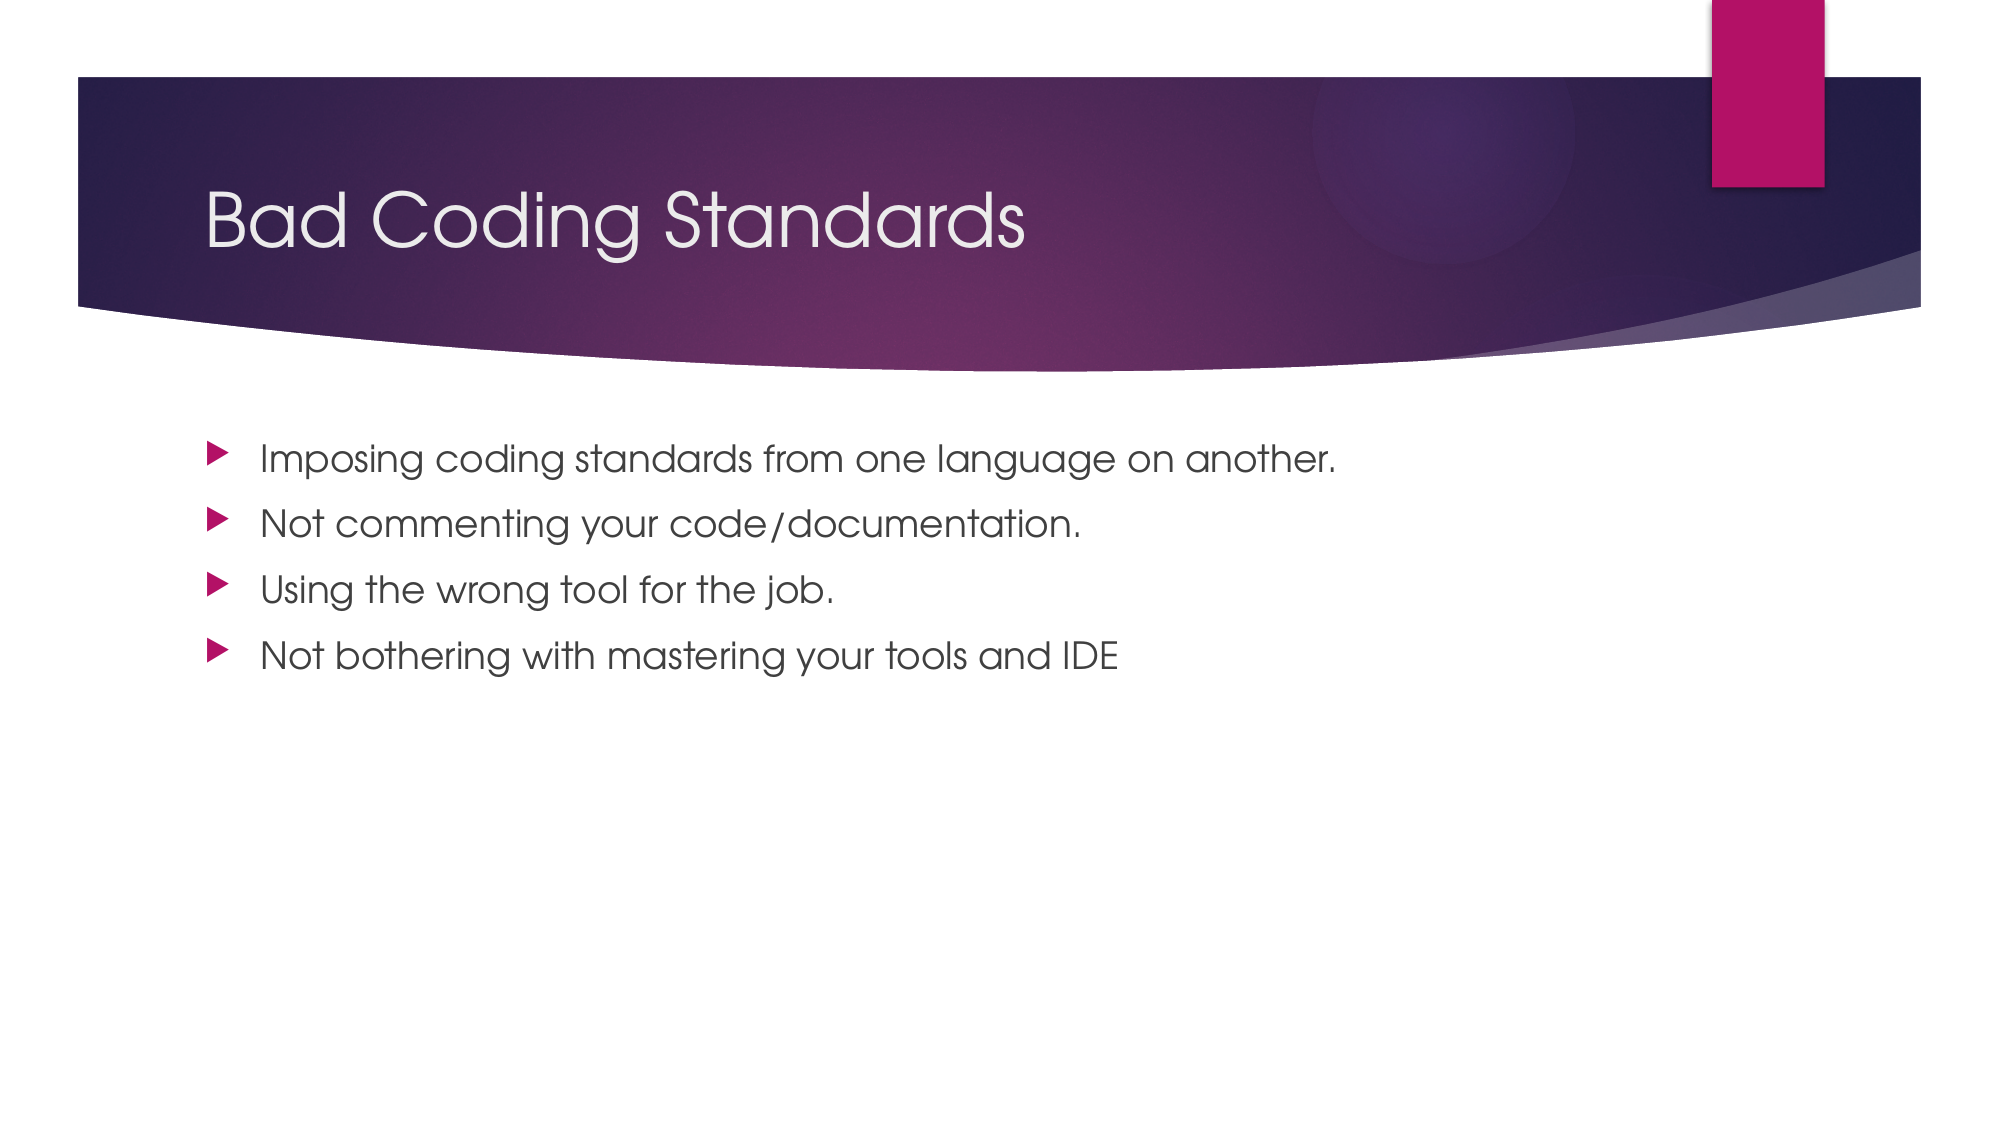

# Bad Coding Standards
Imposing coding standards from one language on another.
Not commenting your code/documentation.
Using the wrong tool for the job.
Not bothering with mastering your tools and IDE